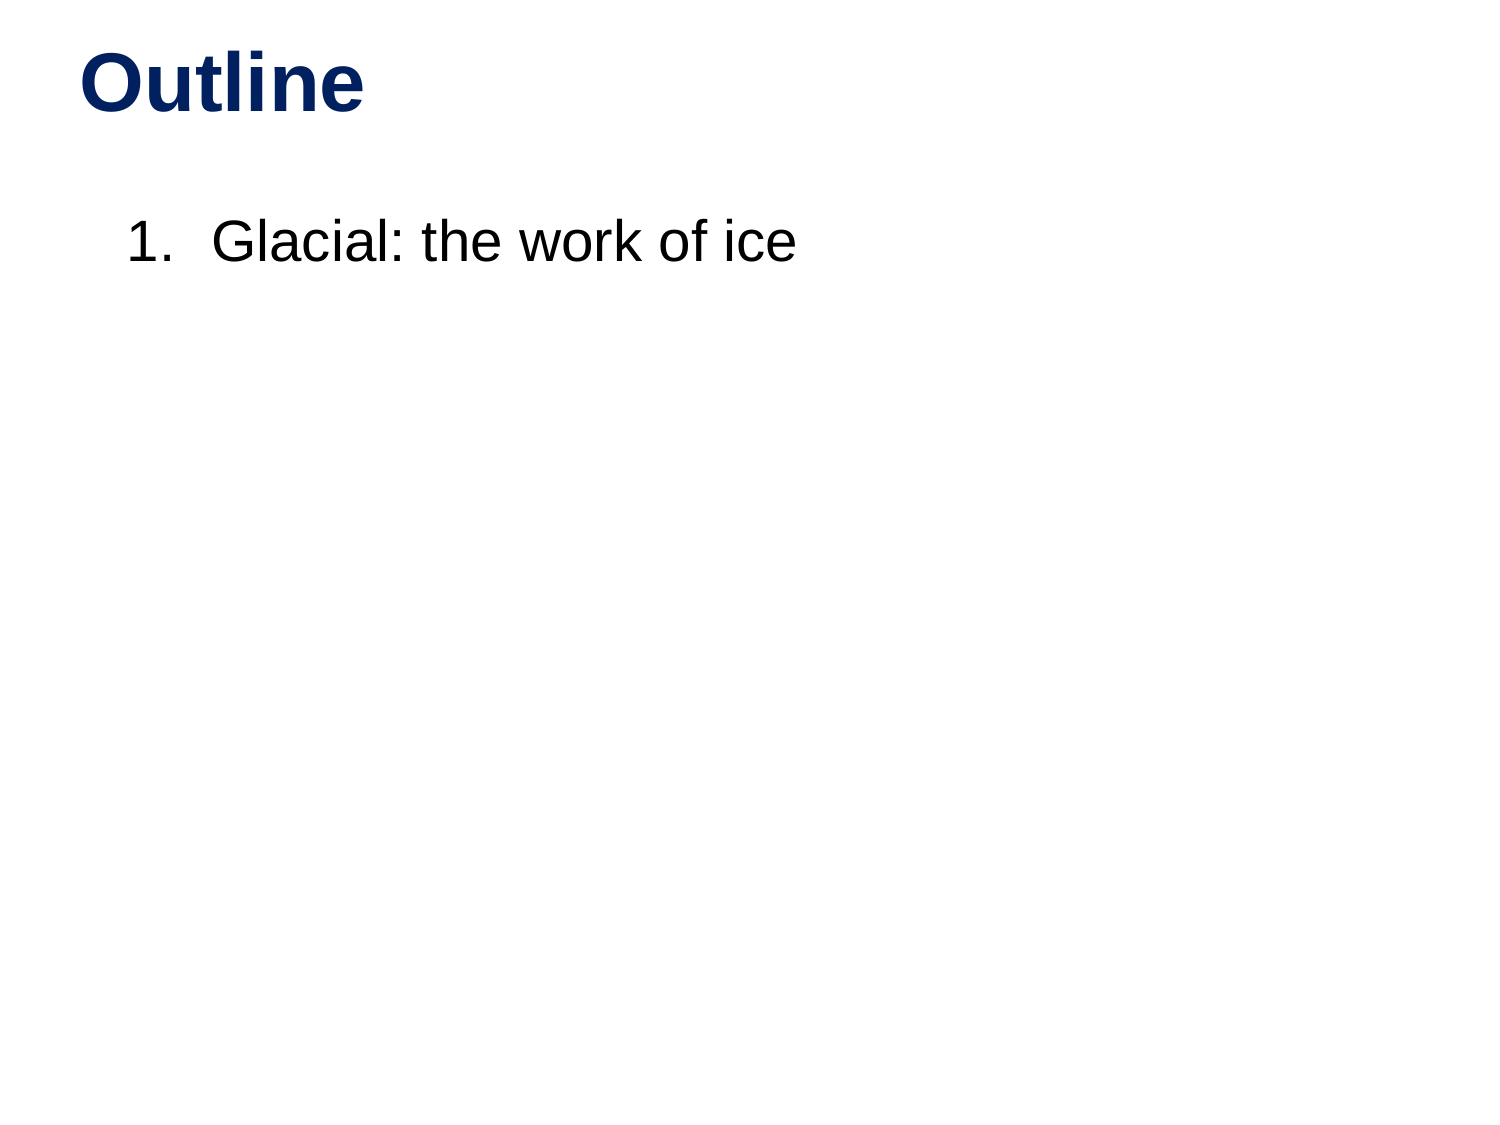

# Outline
Glacial: the work of ice